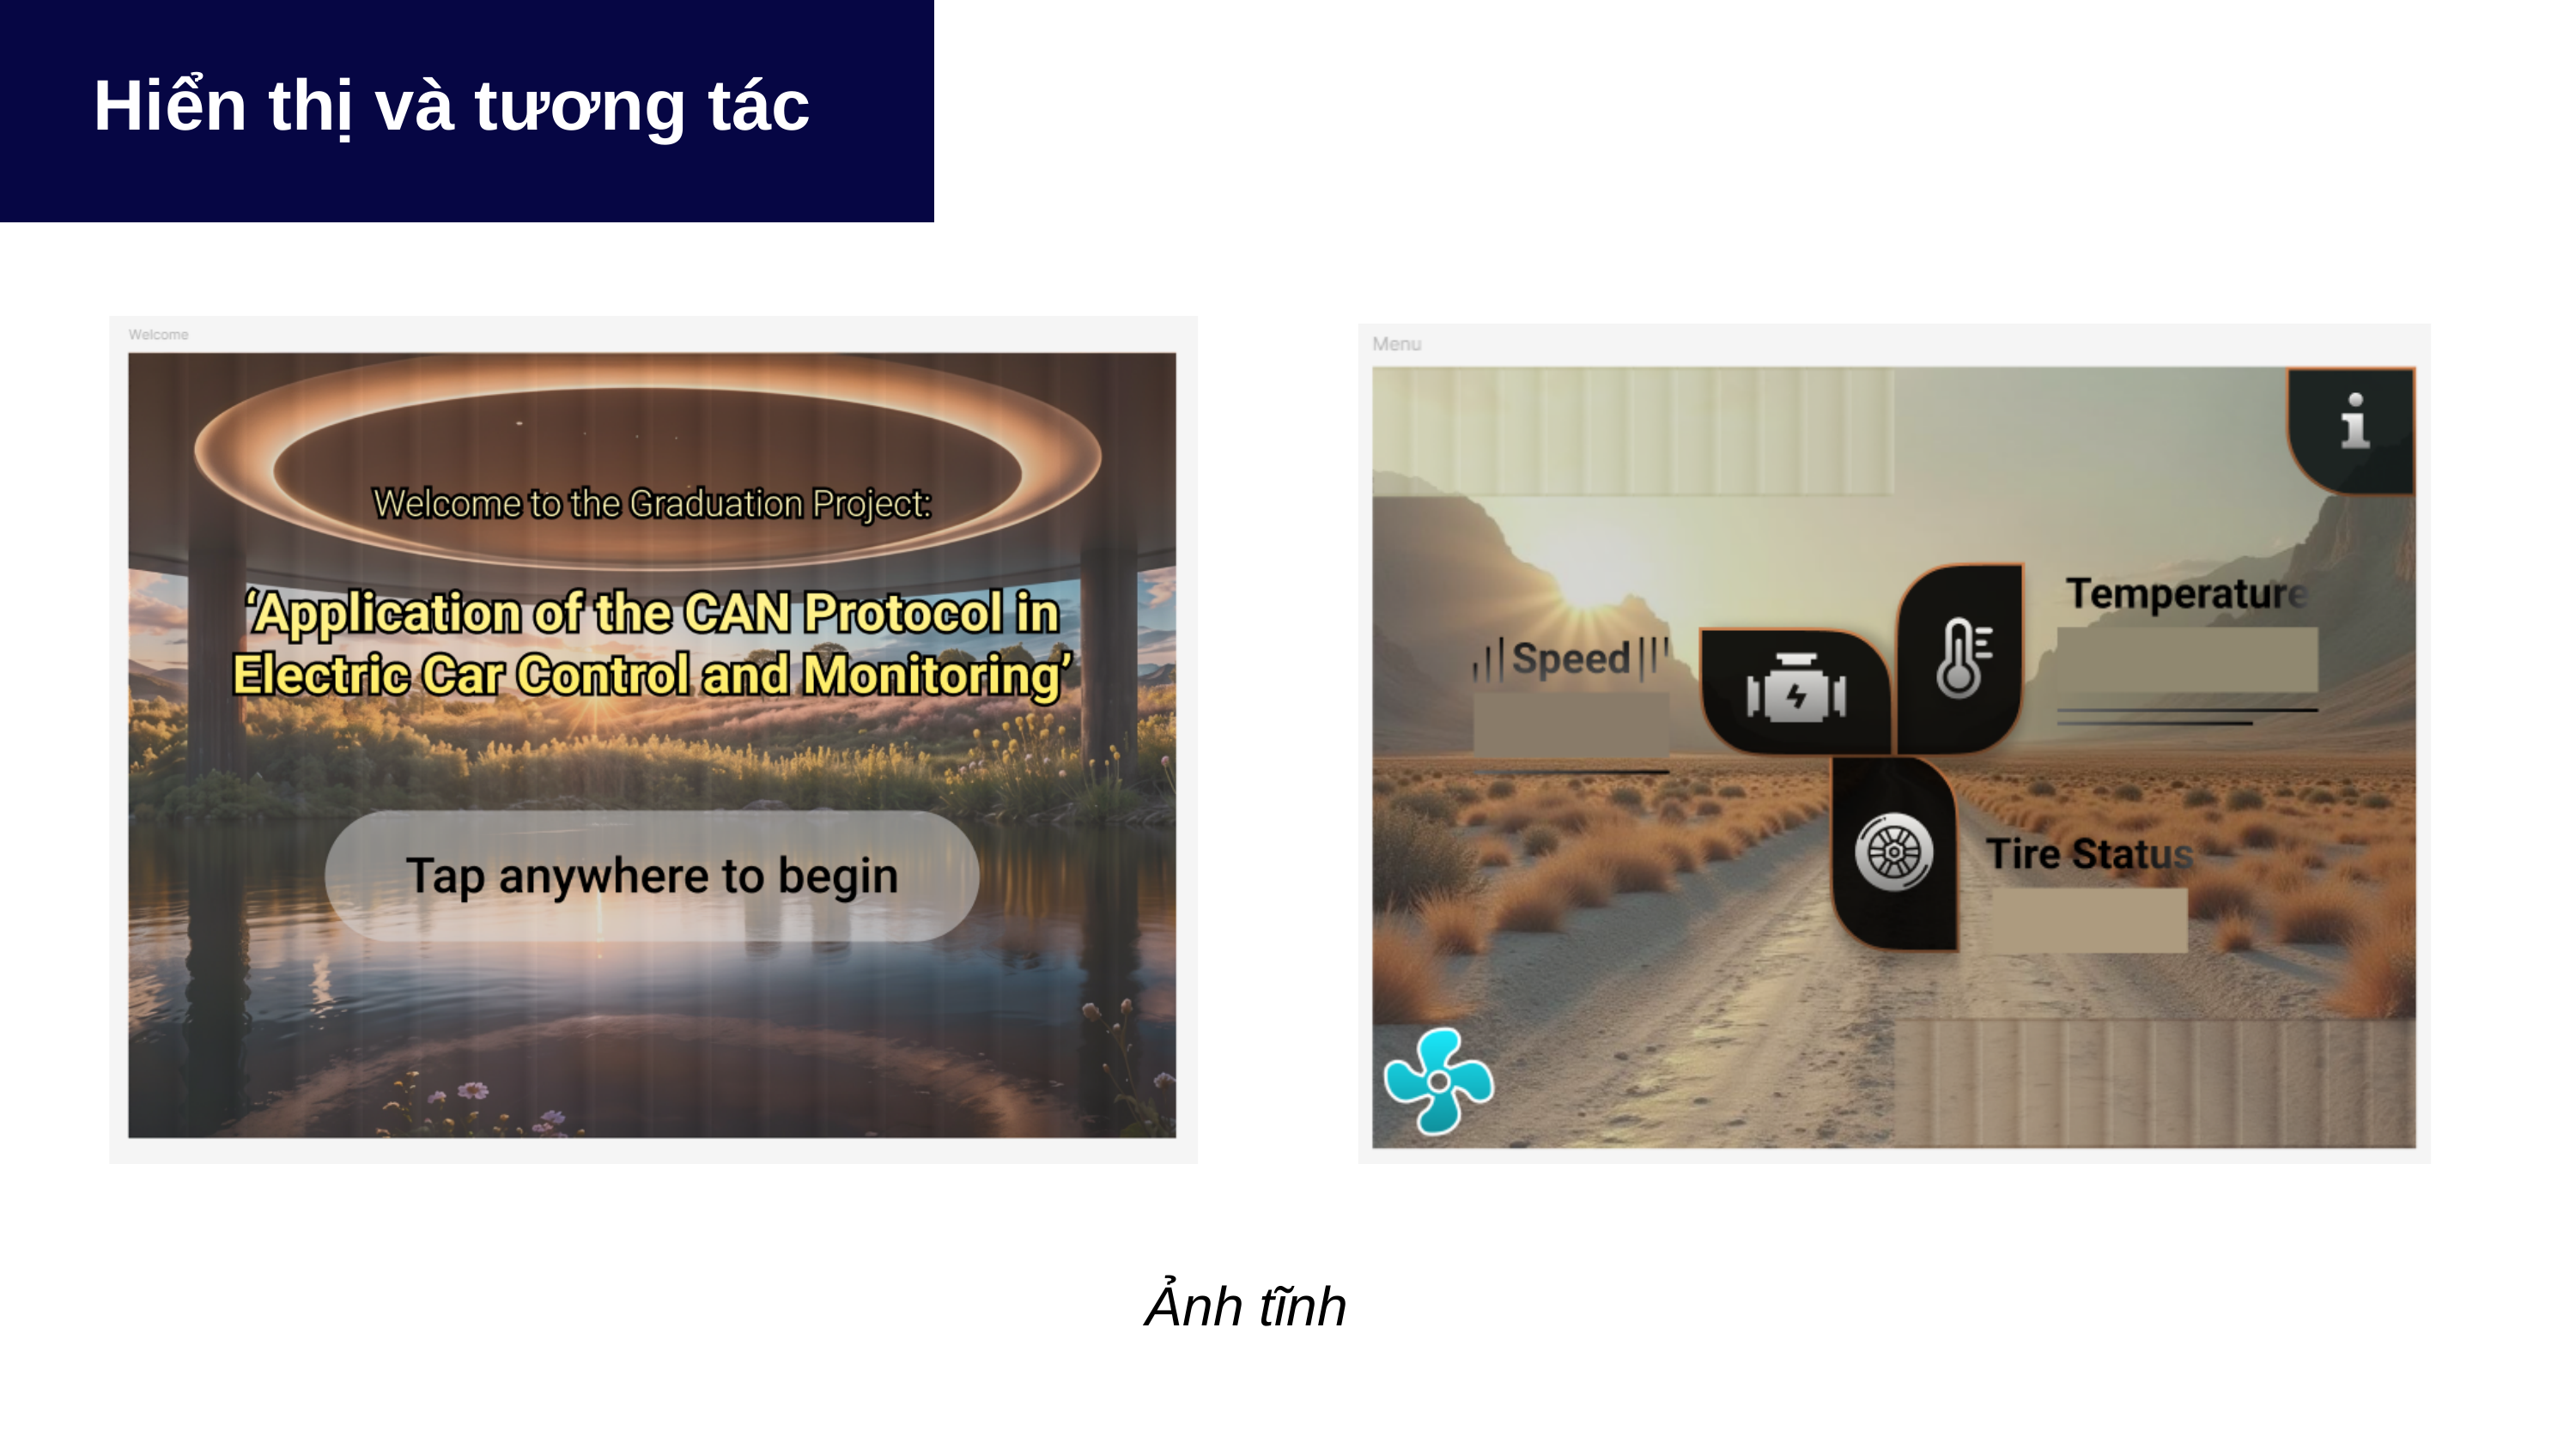

Hiển thị và tương tác

Ảnh tĩnh